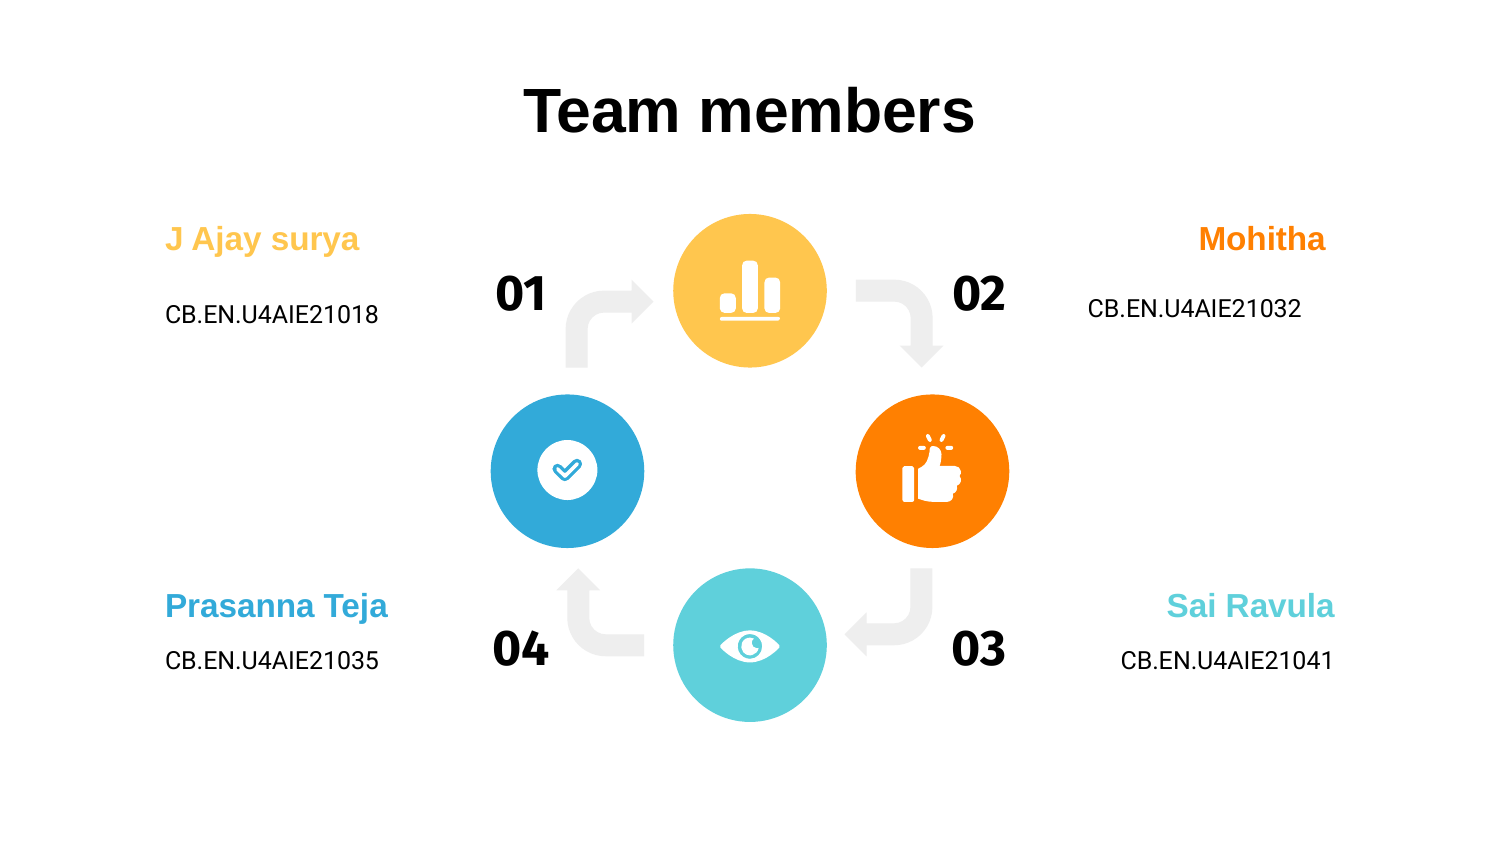

# Team members

J Ajay surya
Mohitha
01
02

CB.EN.U4AIE21032
CB.EN.U4AIE21018

Prasanna Teja
Sai Ravula
04
03
CB.EN.U4AIE21035

CB.EN.U4AIE21041